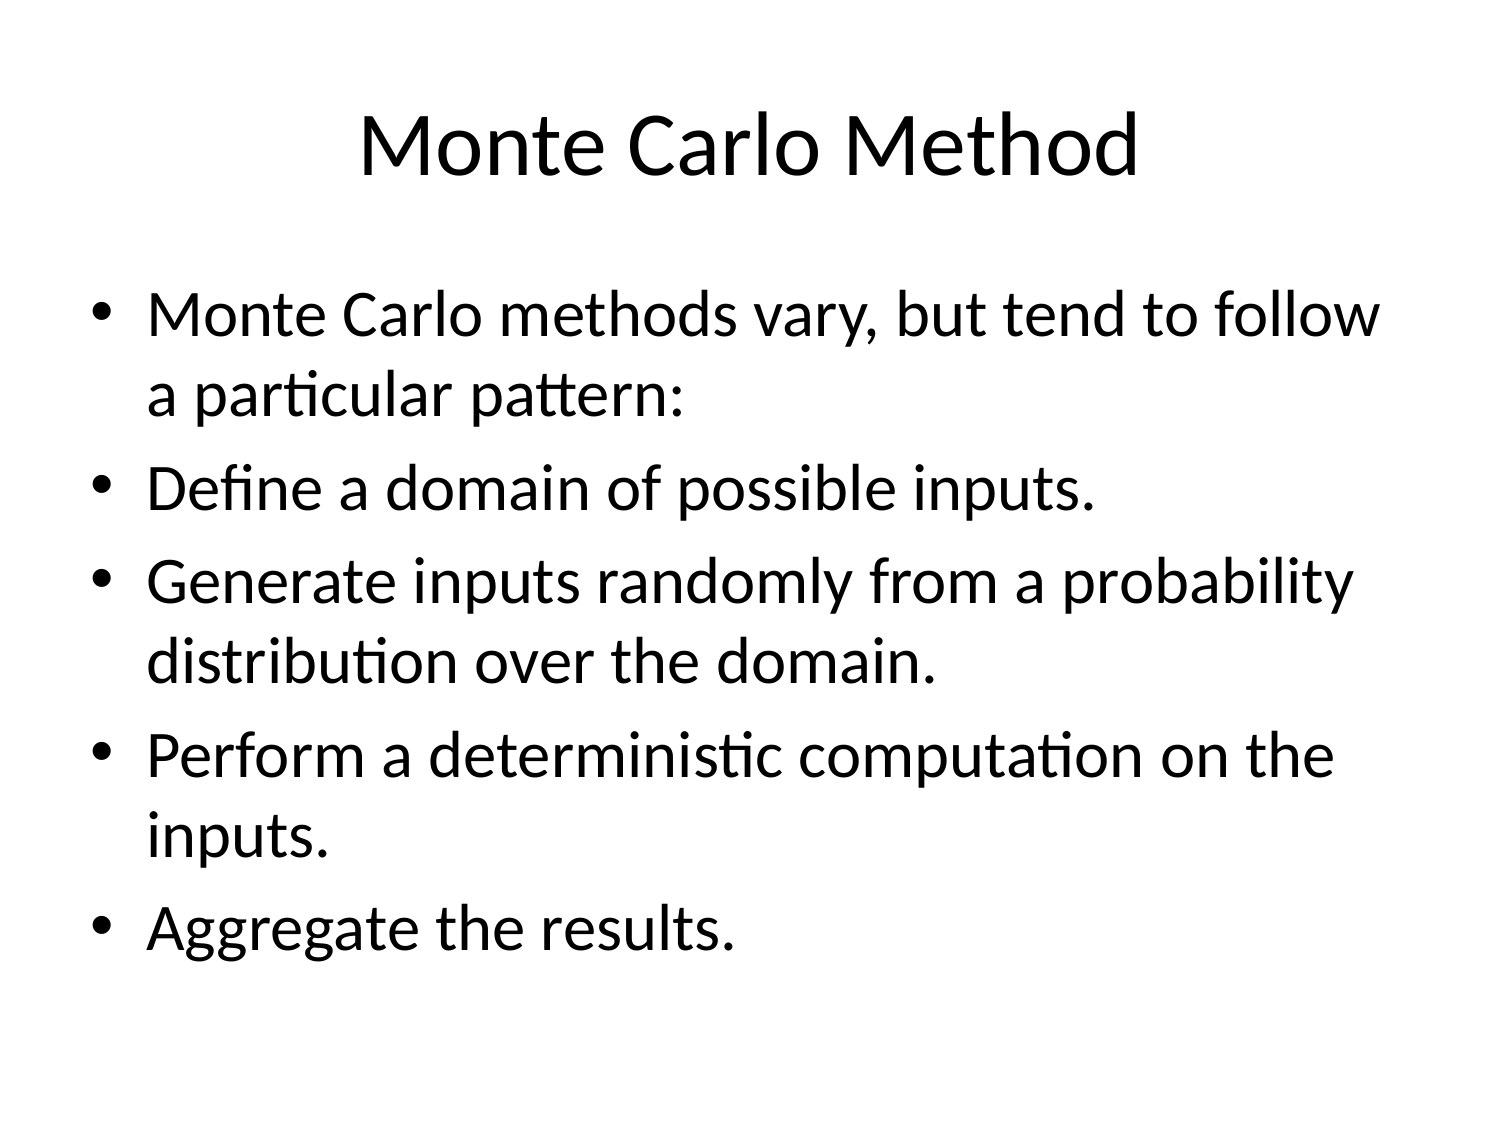

# Monte Carlo Method
Monte Carlo methods vary, but tend to follow a particular pattern:
Define a domain of possible inputs.
Generate inputs randomly from a probability distribution over the domain.
Perform a deterministic computation on the inputs.
Aggregate the results.